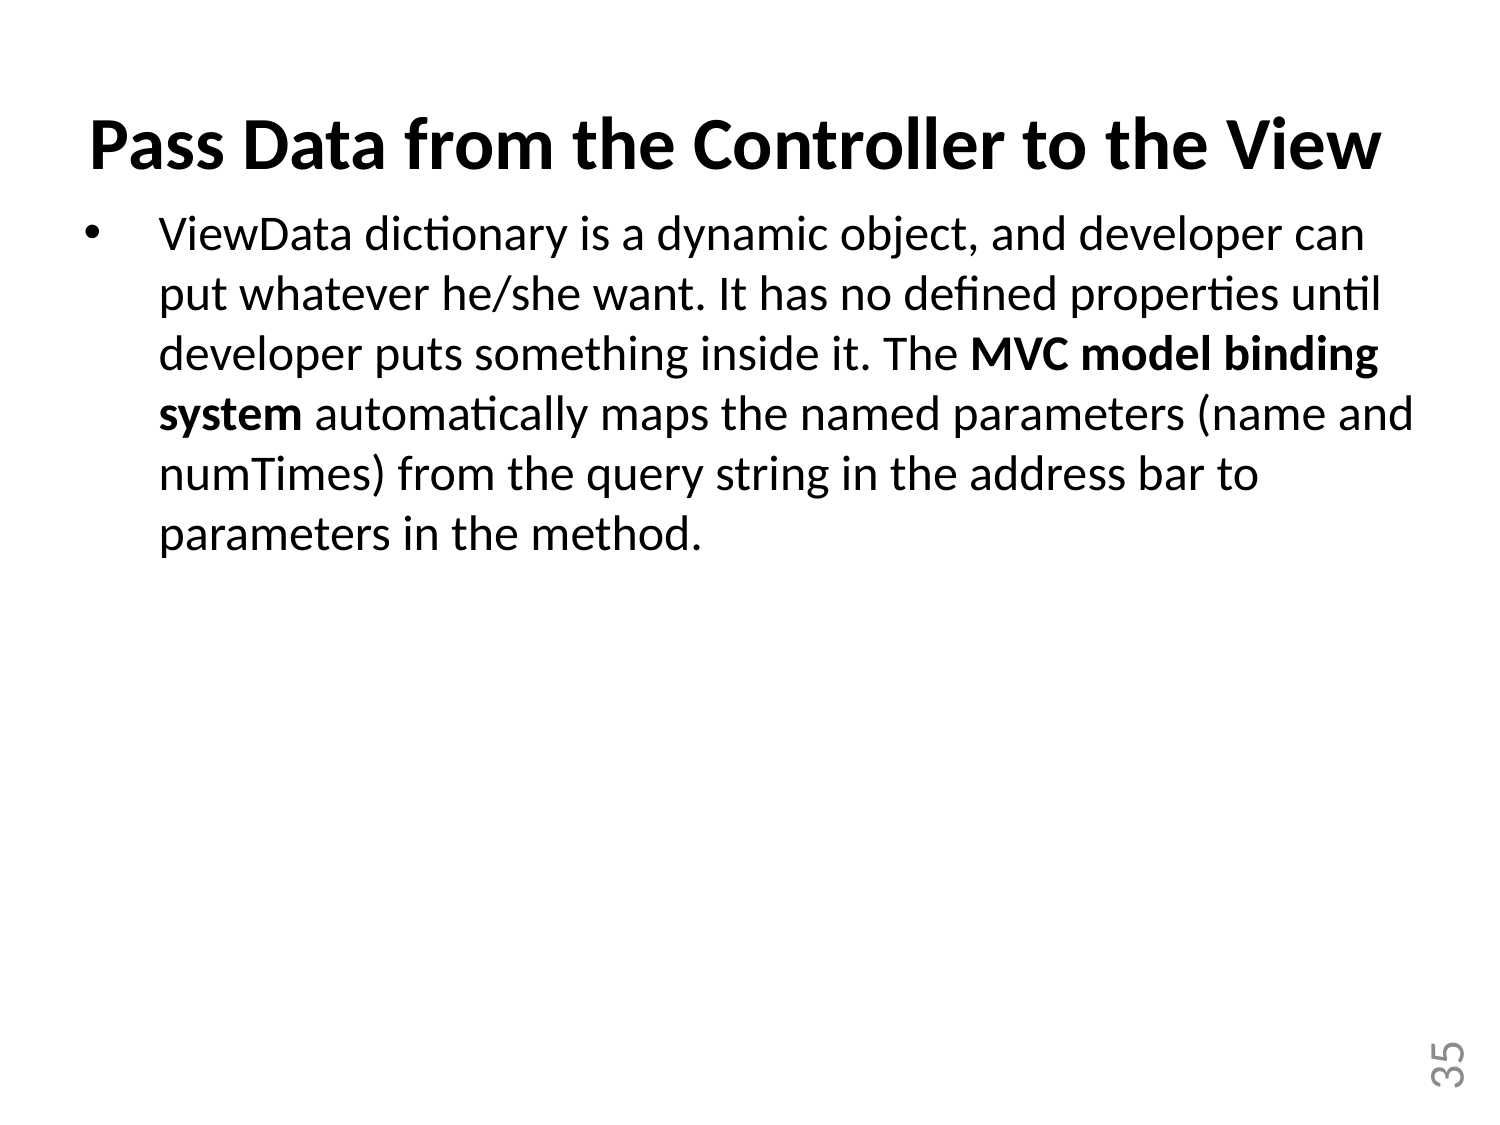

Pass Data from the Controller to the View
ViewData dictionary is a dynamic object, and developer can put whatever he/she want. It has no defined properties until developer puts something inside it. The MVC model binding system automatically maps the named parameters (name and numTimes) from the query string in the address bar to parameters in the method.
35